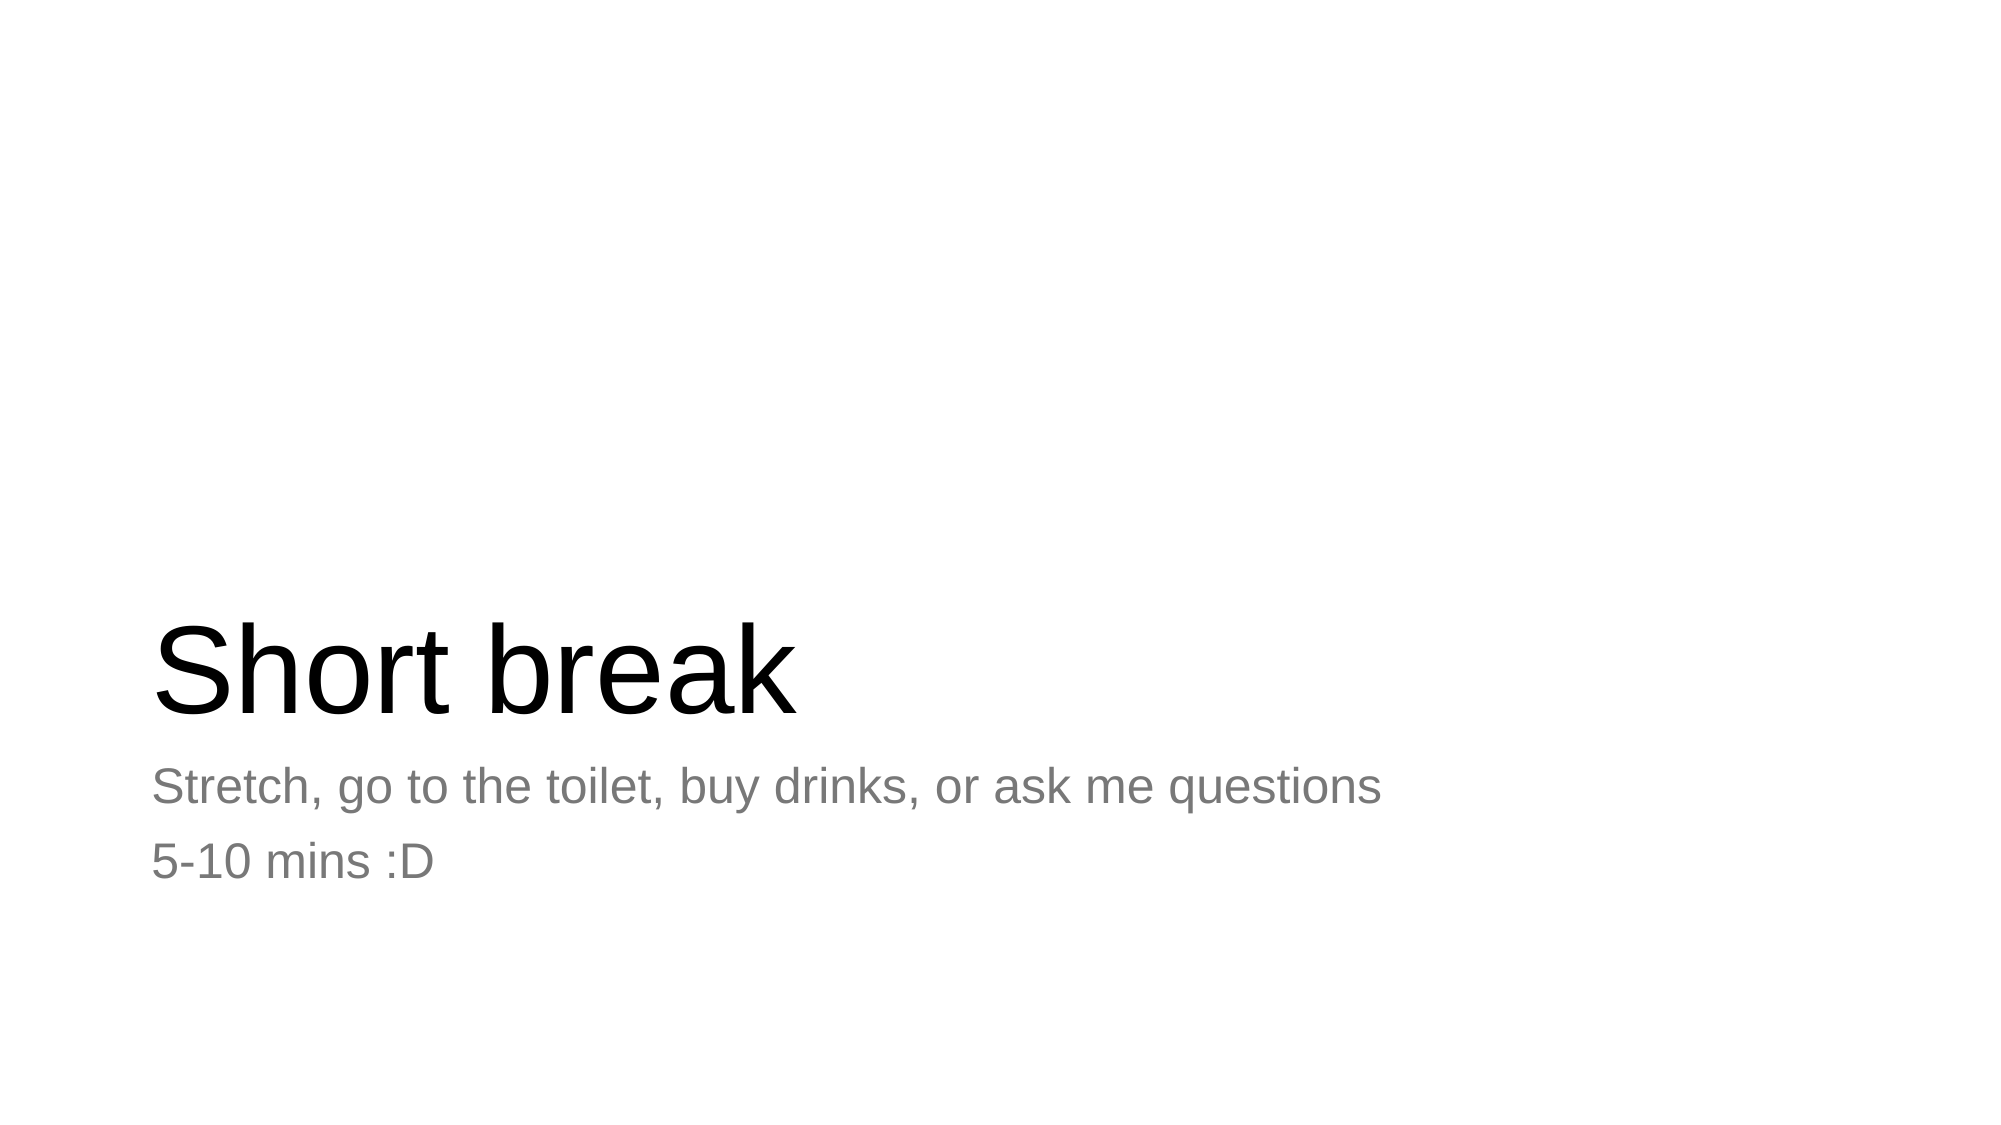

# Short break
Stretch, go to the toilet, buy drinks, or ask me questions
5-10 mins :D